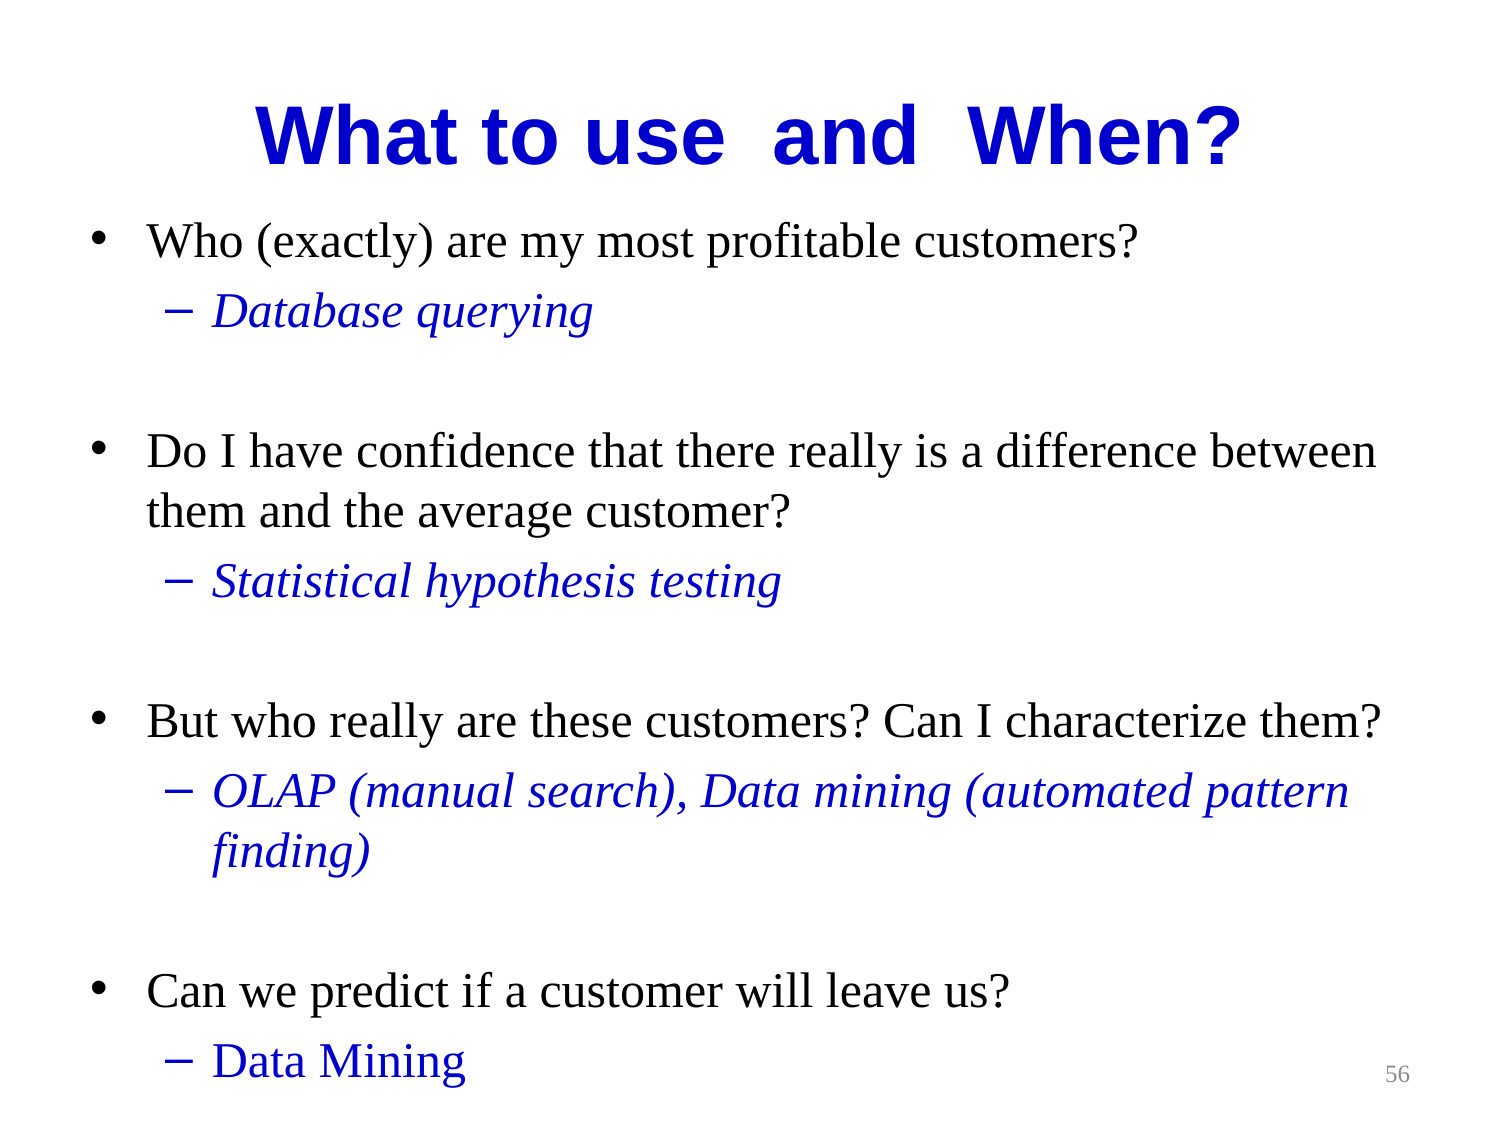

# What to use  and  When?
Who (exactly) are my most profitable customers?
Database querying

Do I have confidence that there really is a difference between them and the average customer?
Statistical hypothesis testing

But who really are these customers? Can I characterize them?
OLAP (manual search), Data mining (automated pattern finding)

Can we predict if a customer will leave us?
Data Mining
56